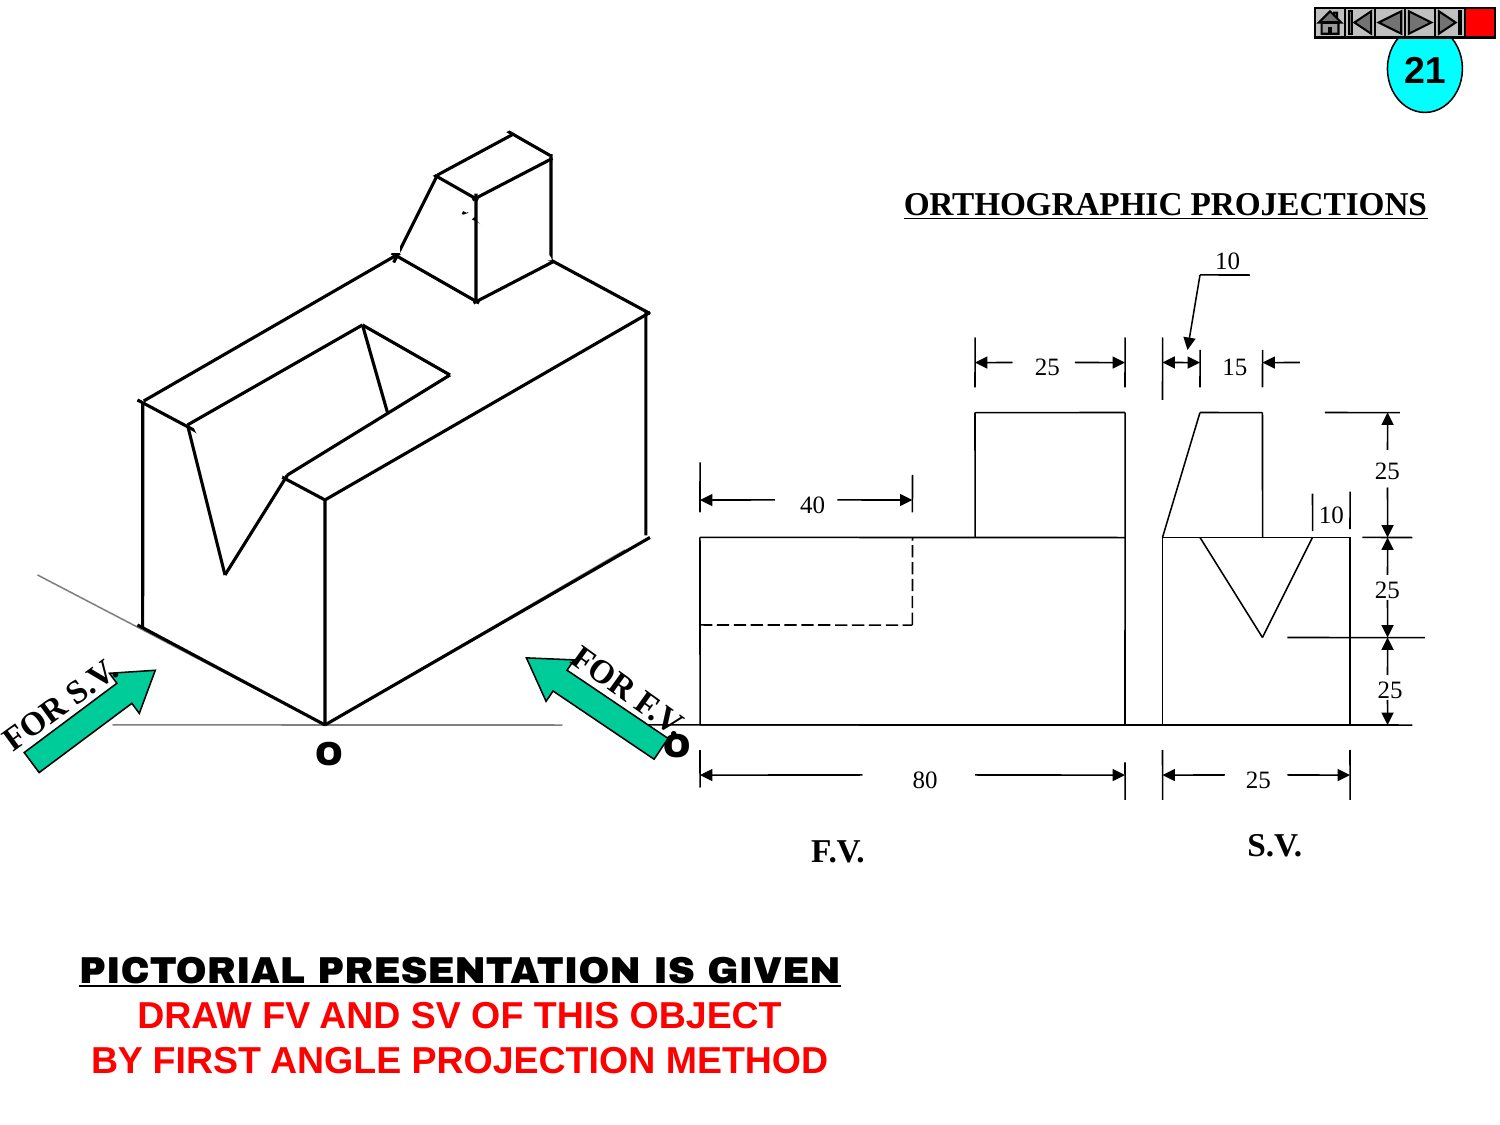

21

O
ORTHOGRAPHIC PROJECTIONS
10

15

25

10

25

25

25

S.V.

25

40

O

80

F.V.

FOR F.V.

FOR S.V.

PICTORIAL PRESENTATION IS GIVEN
DRAW FV AND SV OF THIS OBJECT
BY FIRST ANGLE PROJECTION METHOD